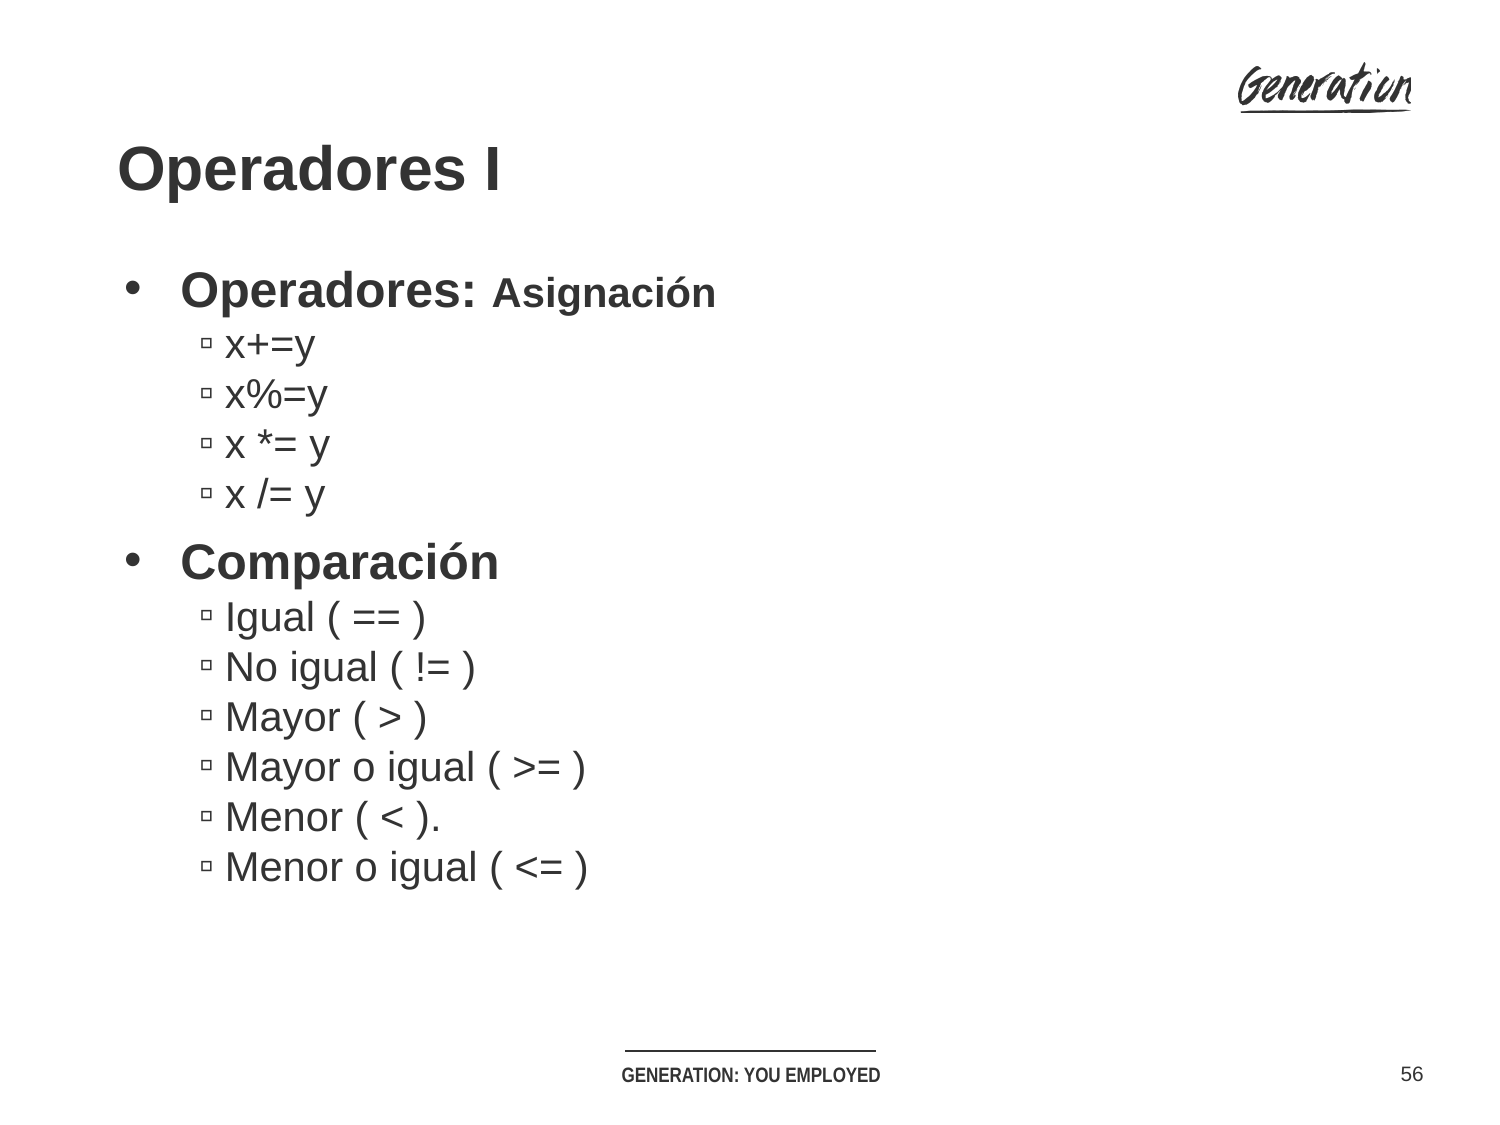

Operadores I
Operadores: Asignación
x+=y
x%=y
x *= y
x /= y
Comparación
Igual ( == )
No igual ( != )
Mayor ( > )
Mayor o igual ( >= )
Menor ( < ).
Menor o igual ( <= )